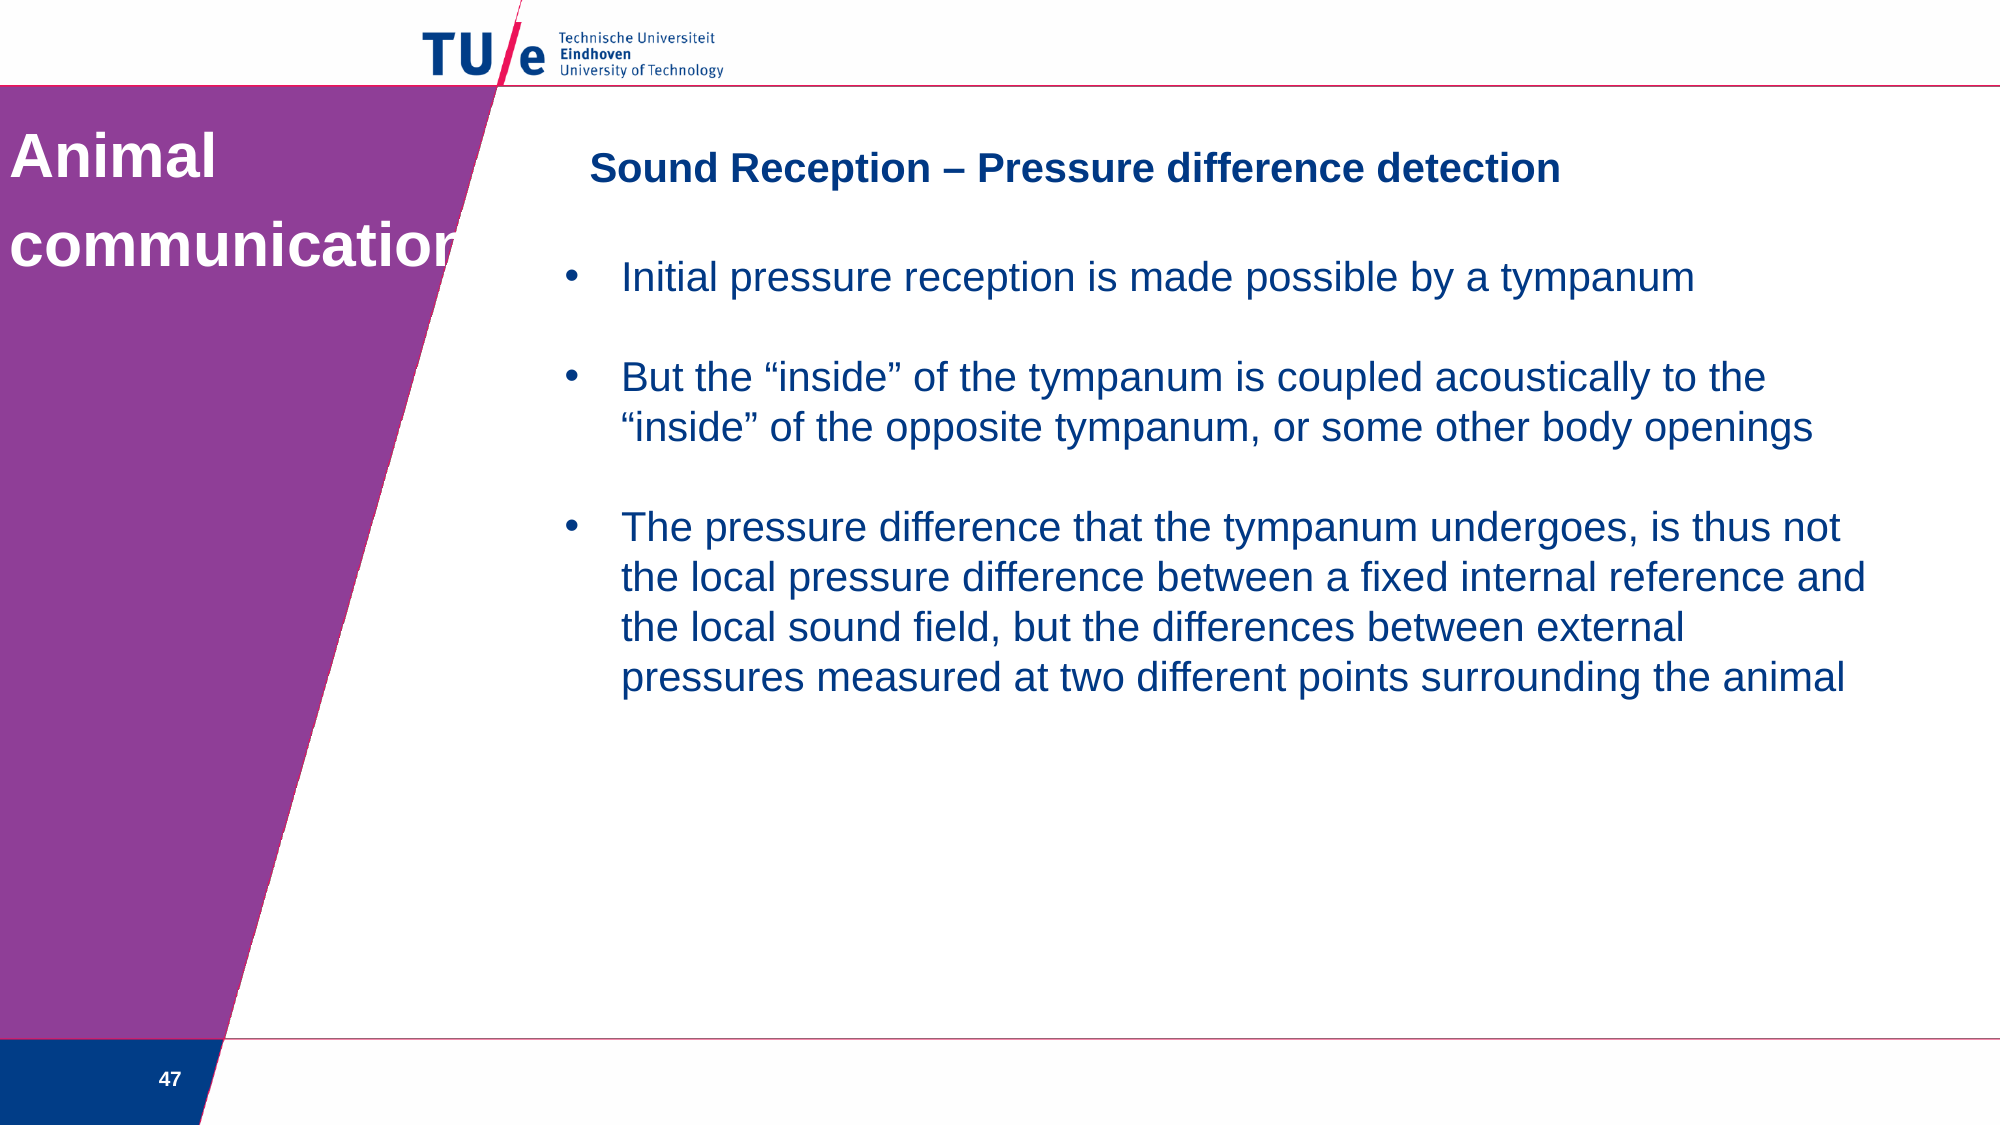

# Animal communication

Sound Reception – Pressure difference detection
Initial pressure reception is made possible by a tympanum

But the “inside” of the tympanum is coupled acoustically to the “inside” of the opposite tympanum, or some other body openings

The pressure difference that the tympanum undergoes, is thus not the local pressure difference between a fixed internal reference and the local sound field, but the differences between external pressures measured at two different points surrounding the animal
47